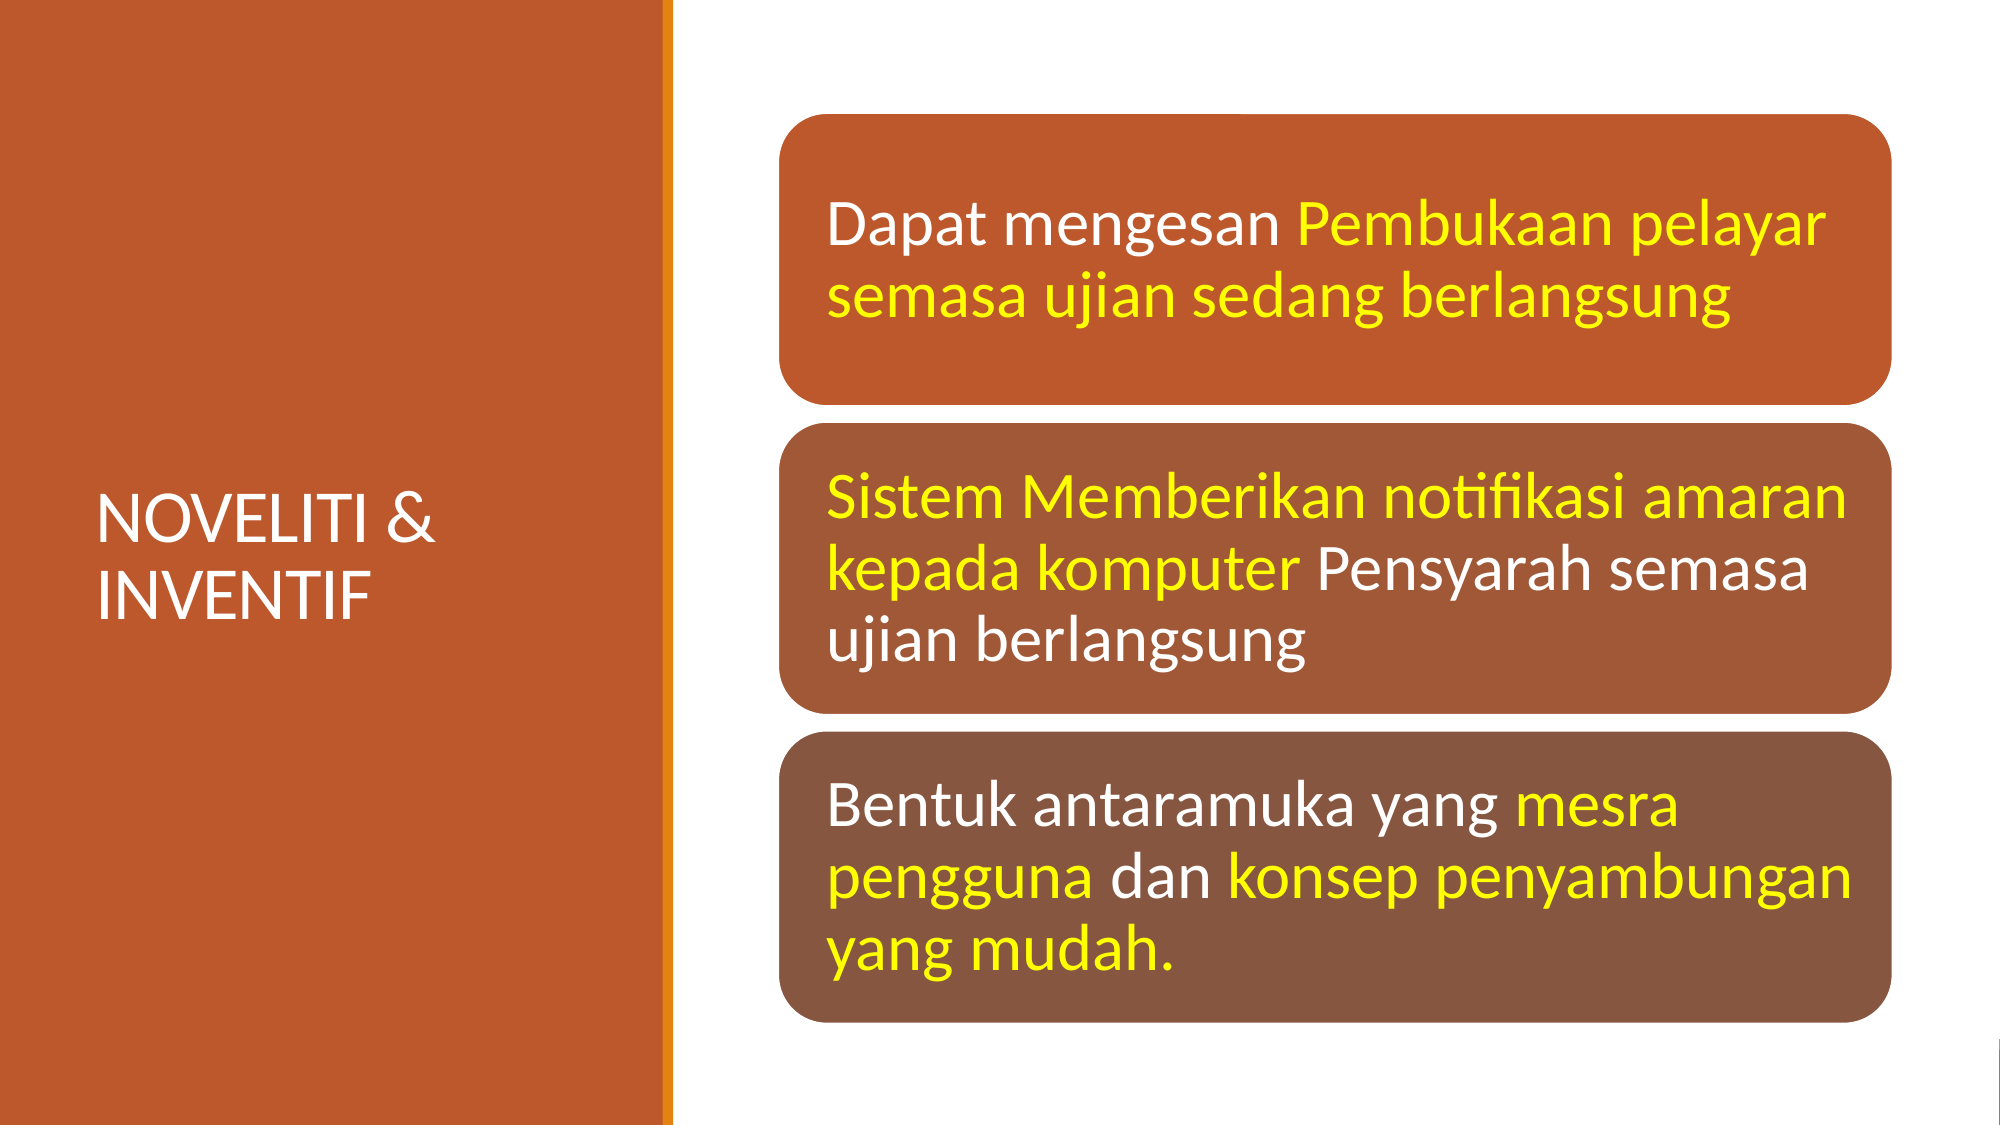

# NOVELITI & INVENTIF
Dapat mengesan Pembukaan pelayar semasa ujian sedang berlangsung
Sistem Memberikan notifikasi amaran kepada komputer Pensyarah semasa ujian berlangsung
Bentuk antaramuka yang mesra pengguna dan konsep penyambungan yang mudah.